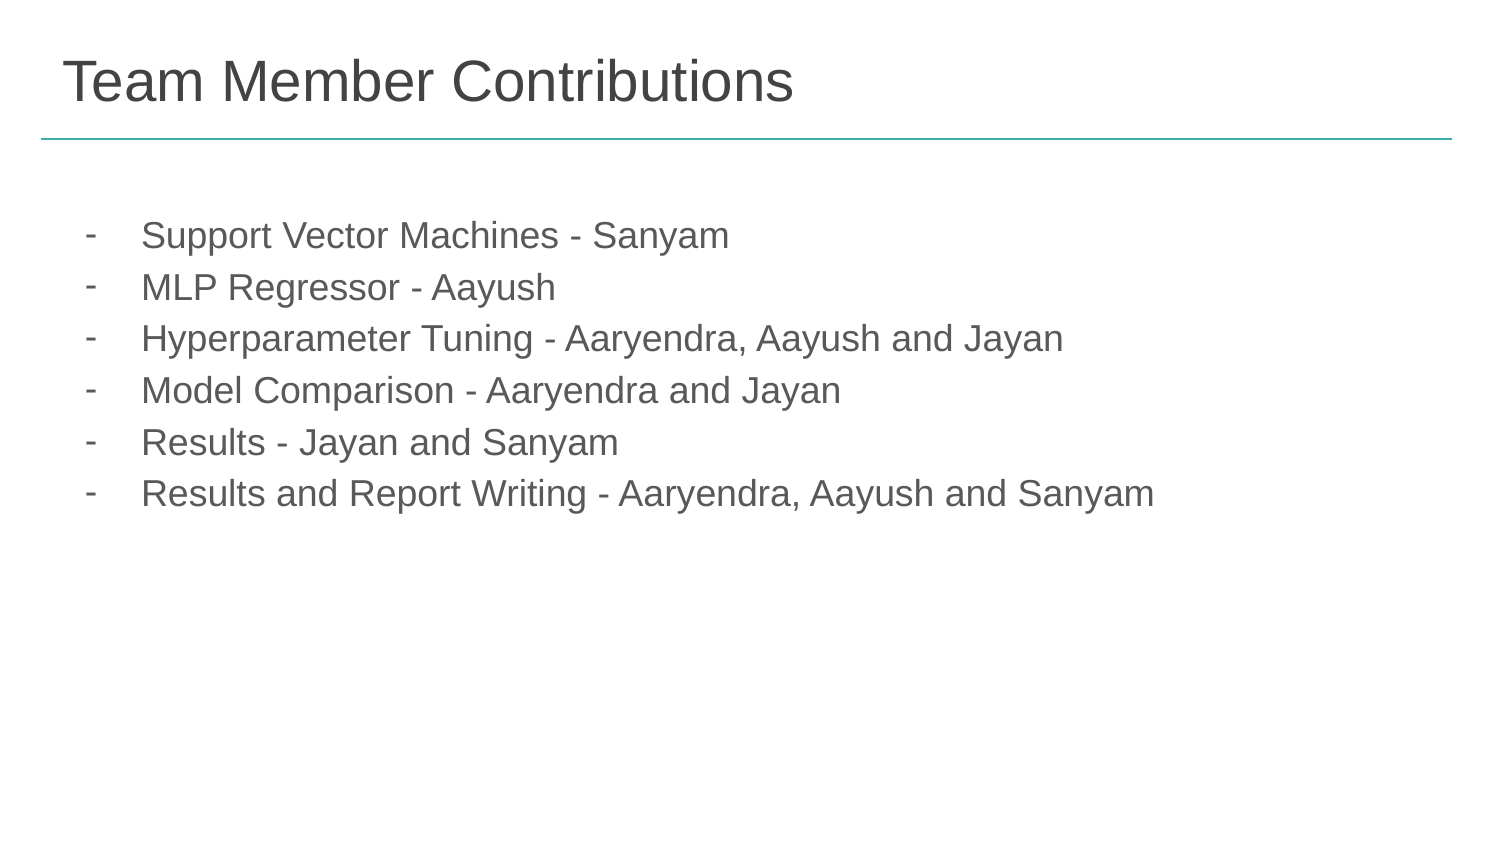

# Team Member Contributions
Support Vector Machines - Sanyam
MLP Regressor - Aayush
Hyperparameter Tuning - Aaryendra, Aayush and Jayan
Model Comparison - Aaryendra and Jayan
Results - Jayan and Sanyam
Results and Report Writing - Aaryendra, Aayush and Sanyam